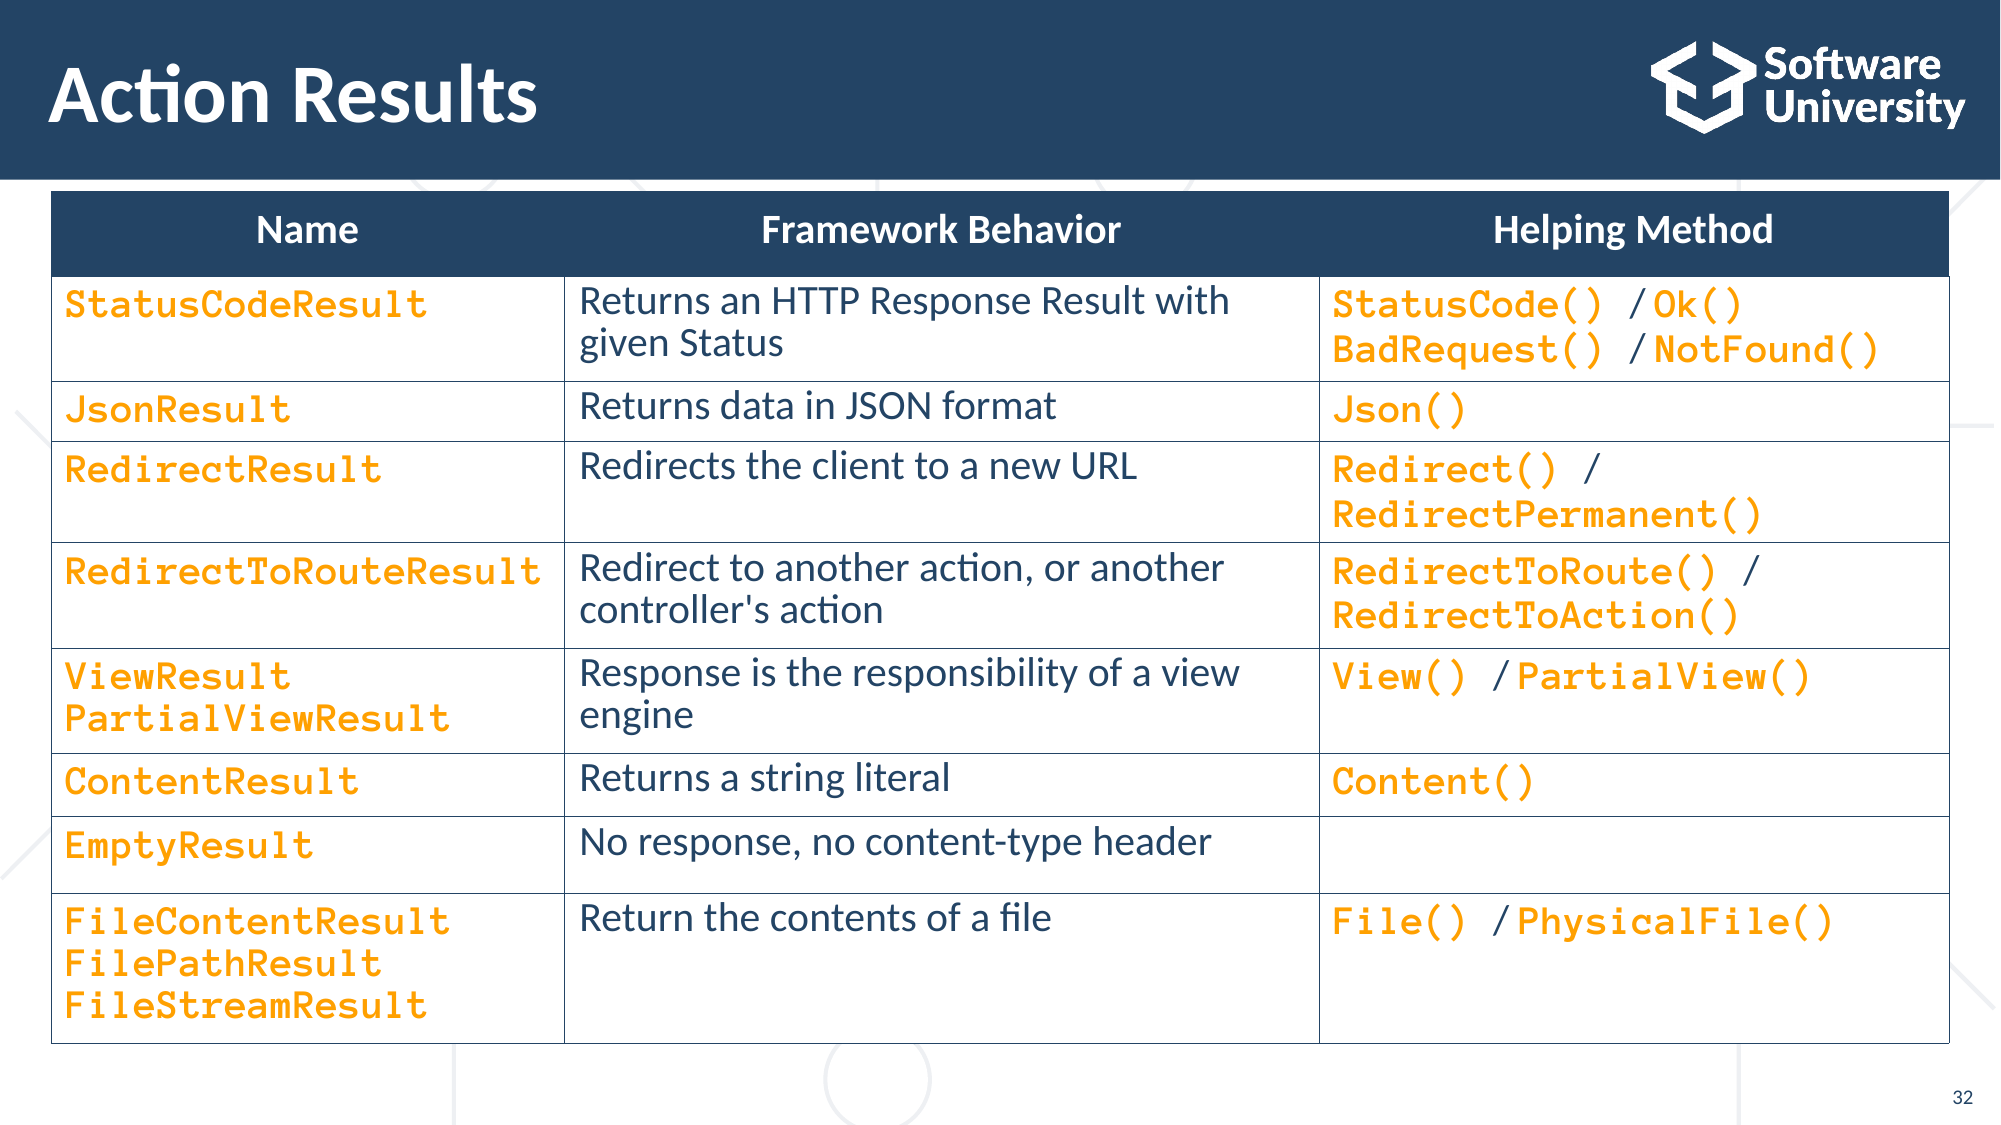

# Action Results
| Name | Framework Behavior | Helping Method |
| --- | --- | --- |
| StatusCodeResult | Returns an HTTP Response Result with given Status | StatusCode() / Ok() BadRequest() / NotFound() |
| JsonResult | Returns data in JSON format | Json() |
| RedirectResult | Redirects the client to a new URL | Redirect() / RedirectPermanent() |
| RedirectToRouteResult | Redirect to another action, or another controller's action | RedirectToRoute() / RedirectToAction() |
| ViewResult PartialViewResult | Response is the responsibility of a view engine | View() / PartialView() |
| ContentResult | Returns a string literal | Content() |
| EmptyResult | No response, no content-type header |  |
| FileContentResult FilePathResult FileStreamResult | Return the contents of a file | File() / PhysicalFile() |
32